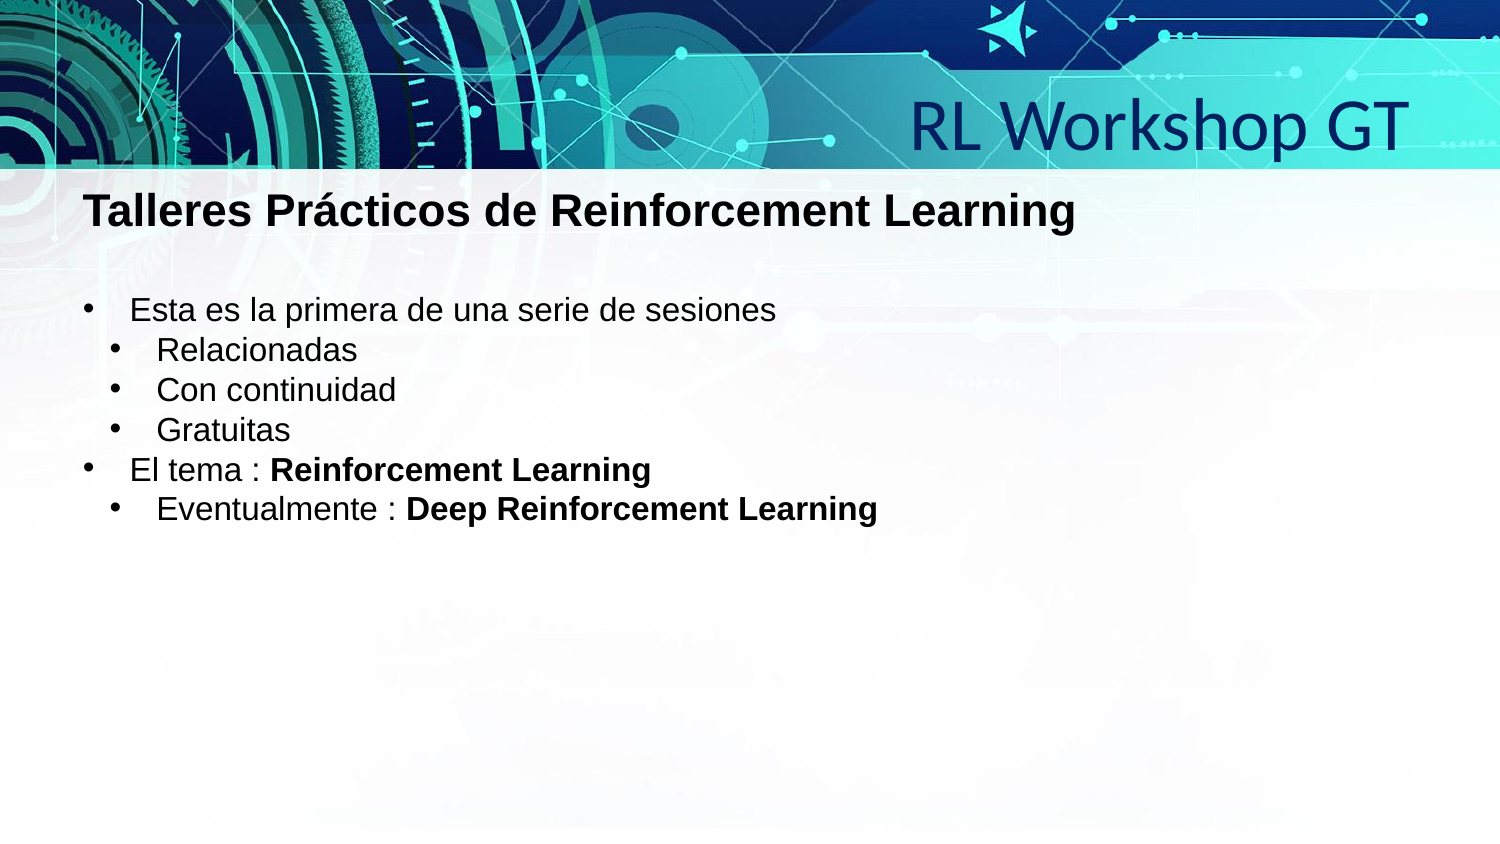

RL Workshop GT
Talleres Prácticos de Reinforcement Learning

Esta es la primera de una serie de sesiones
Relacionadas
Con continuidad
Gratuitas
El tema : Reinforcement Learning
Eventualmente : Deep Reinforcement Learning